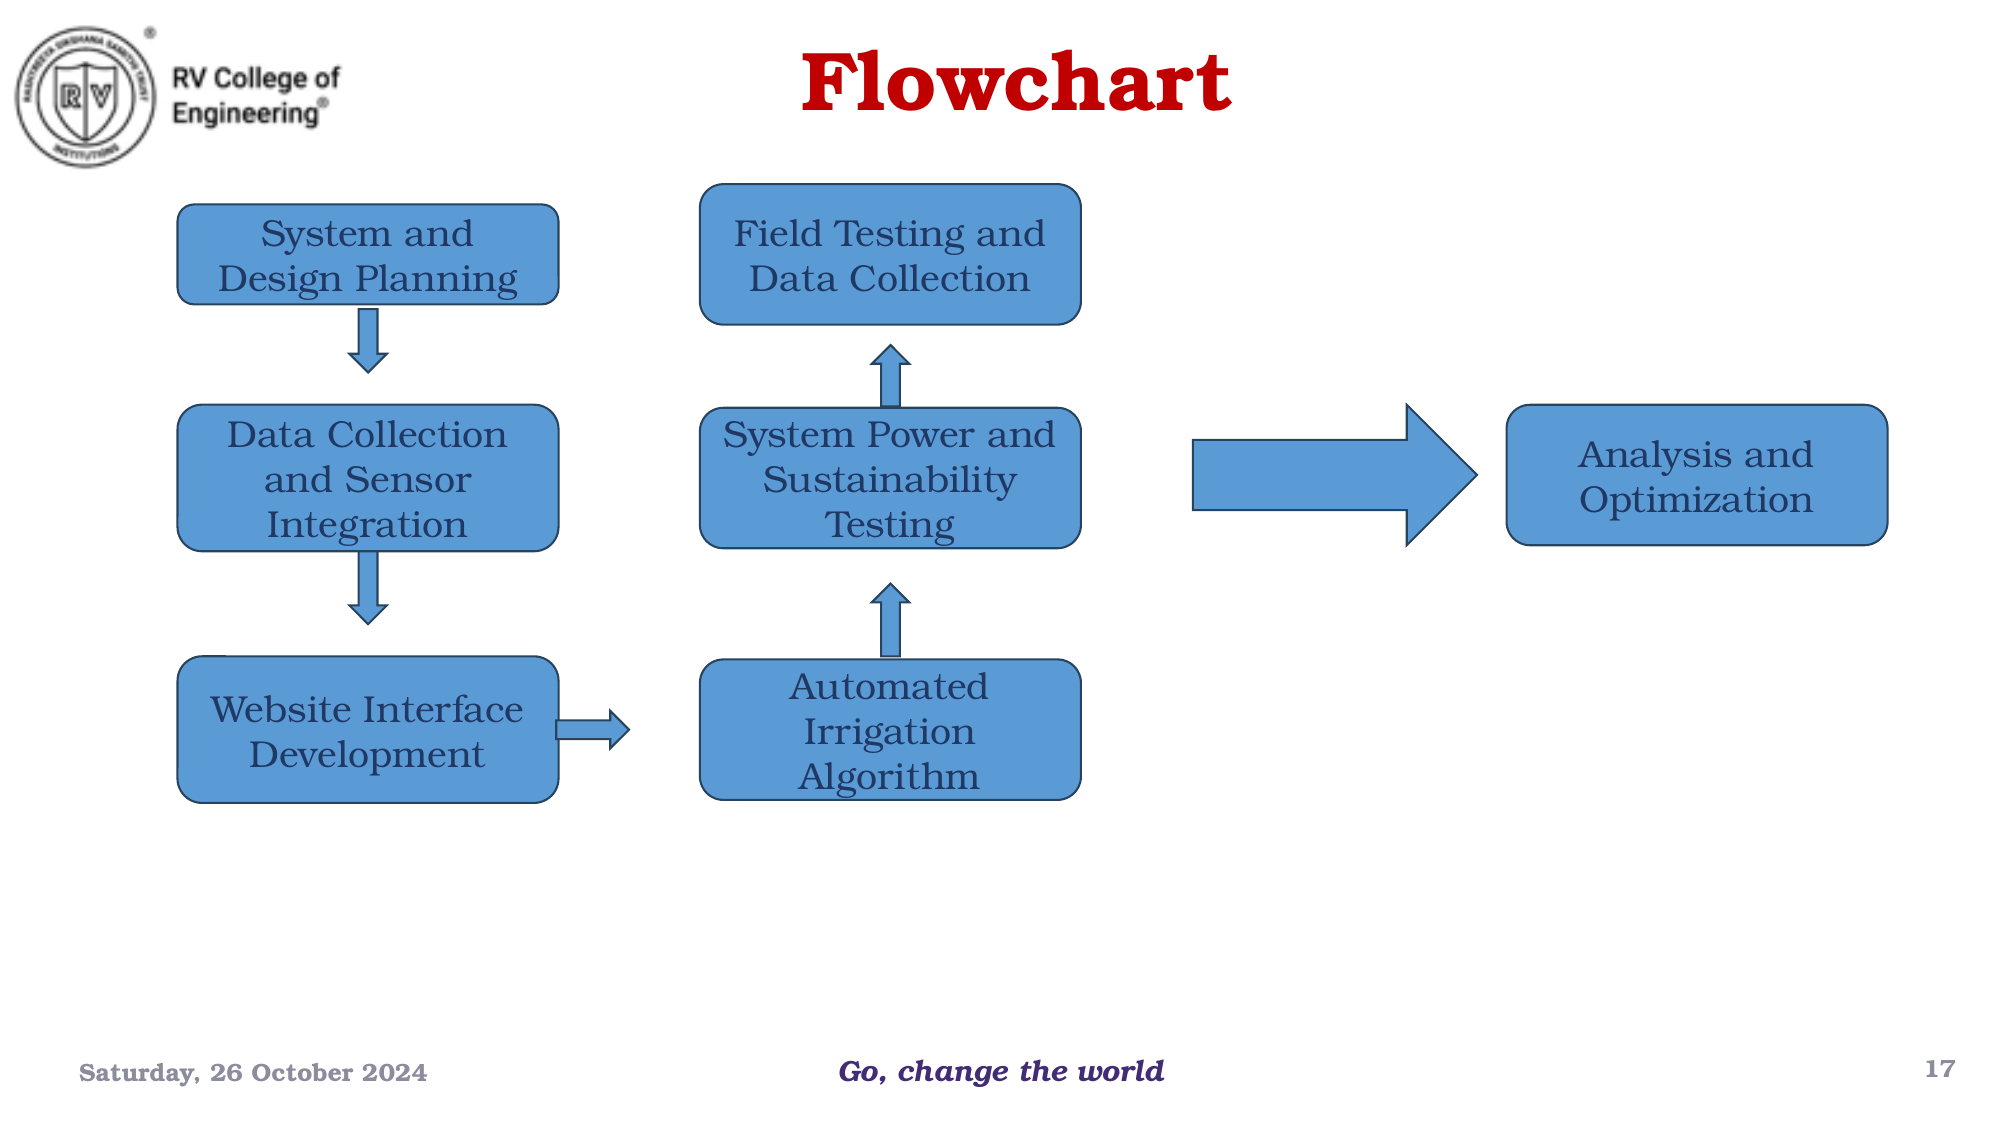

Flowchart
Field Testing and Data Collection
System and Design Planning

Data Collection and Sensor Integration

Analysis and Optimization
System Power and Sustainability Testing

Website Interface Development
Automated Irrigation Algorithm

Saturday, 26 October 2024
17